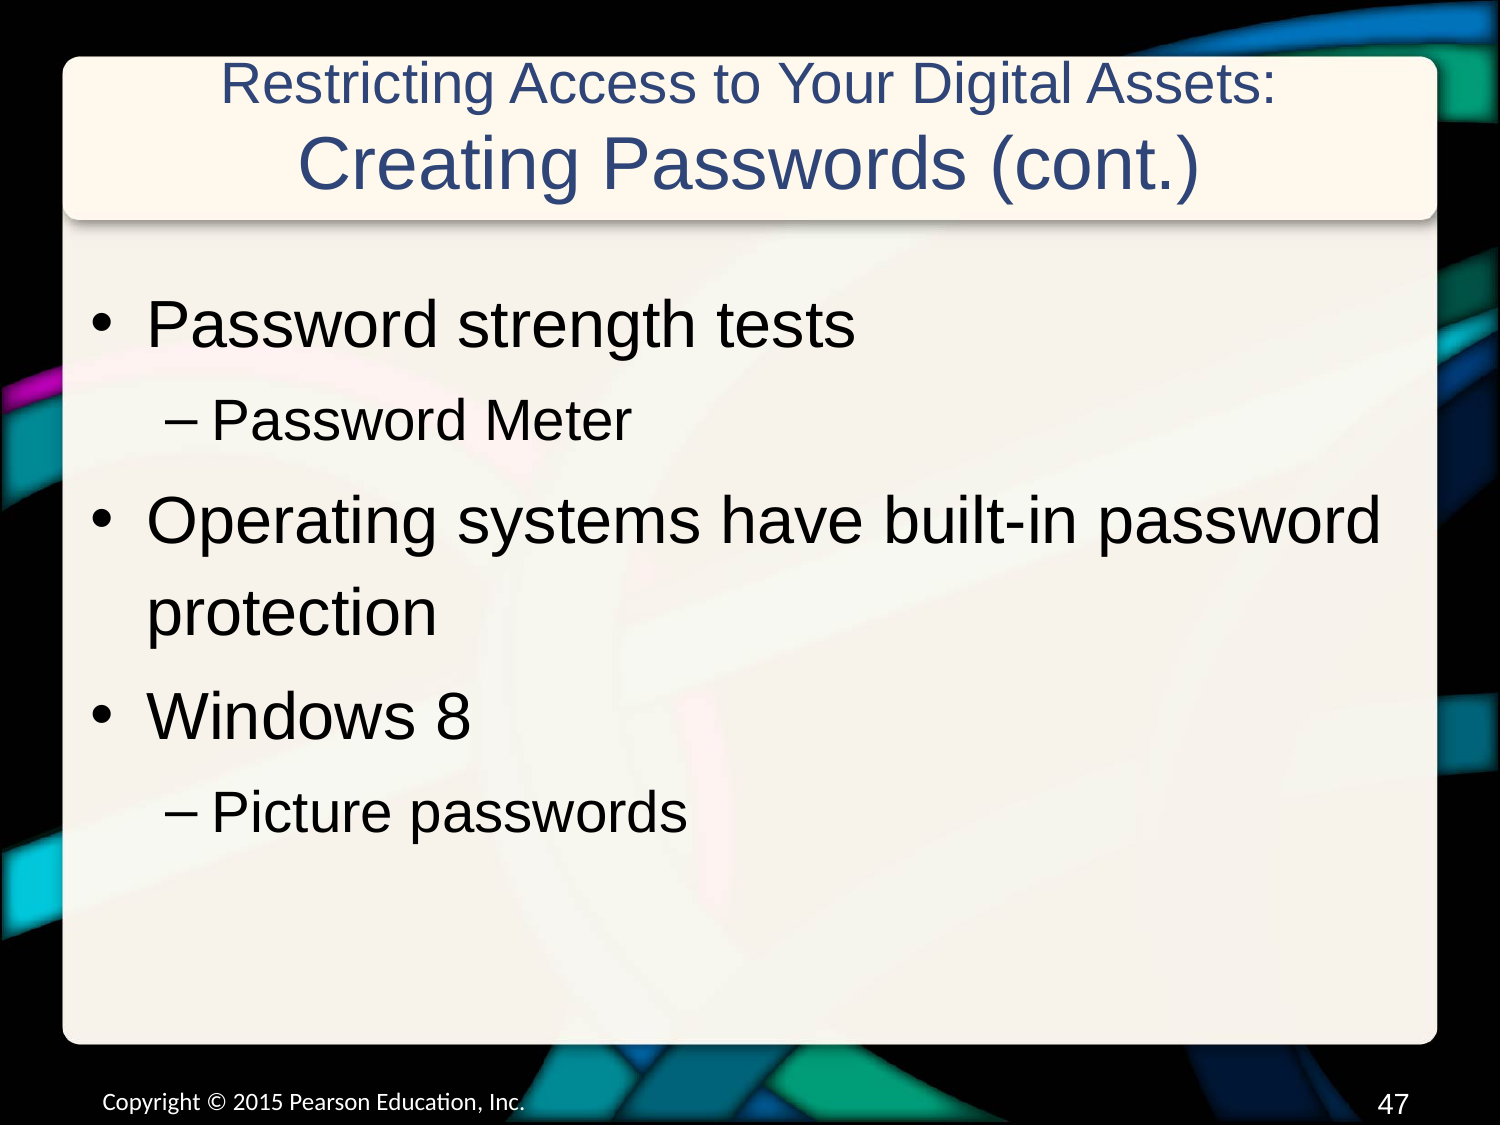

# Restricting Access to Your Digital Assets: Creating Passwords (cont.)
Password strength tests
Password Meter
Operating systems have built-in password protection
Windows 8
Picture passwords

Copyright © 2015 Pearson Education, Inc.
47